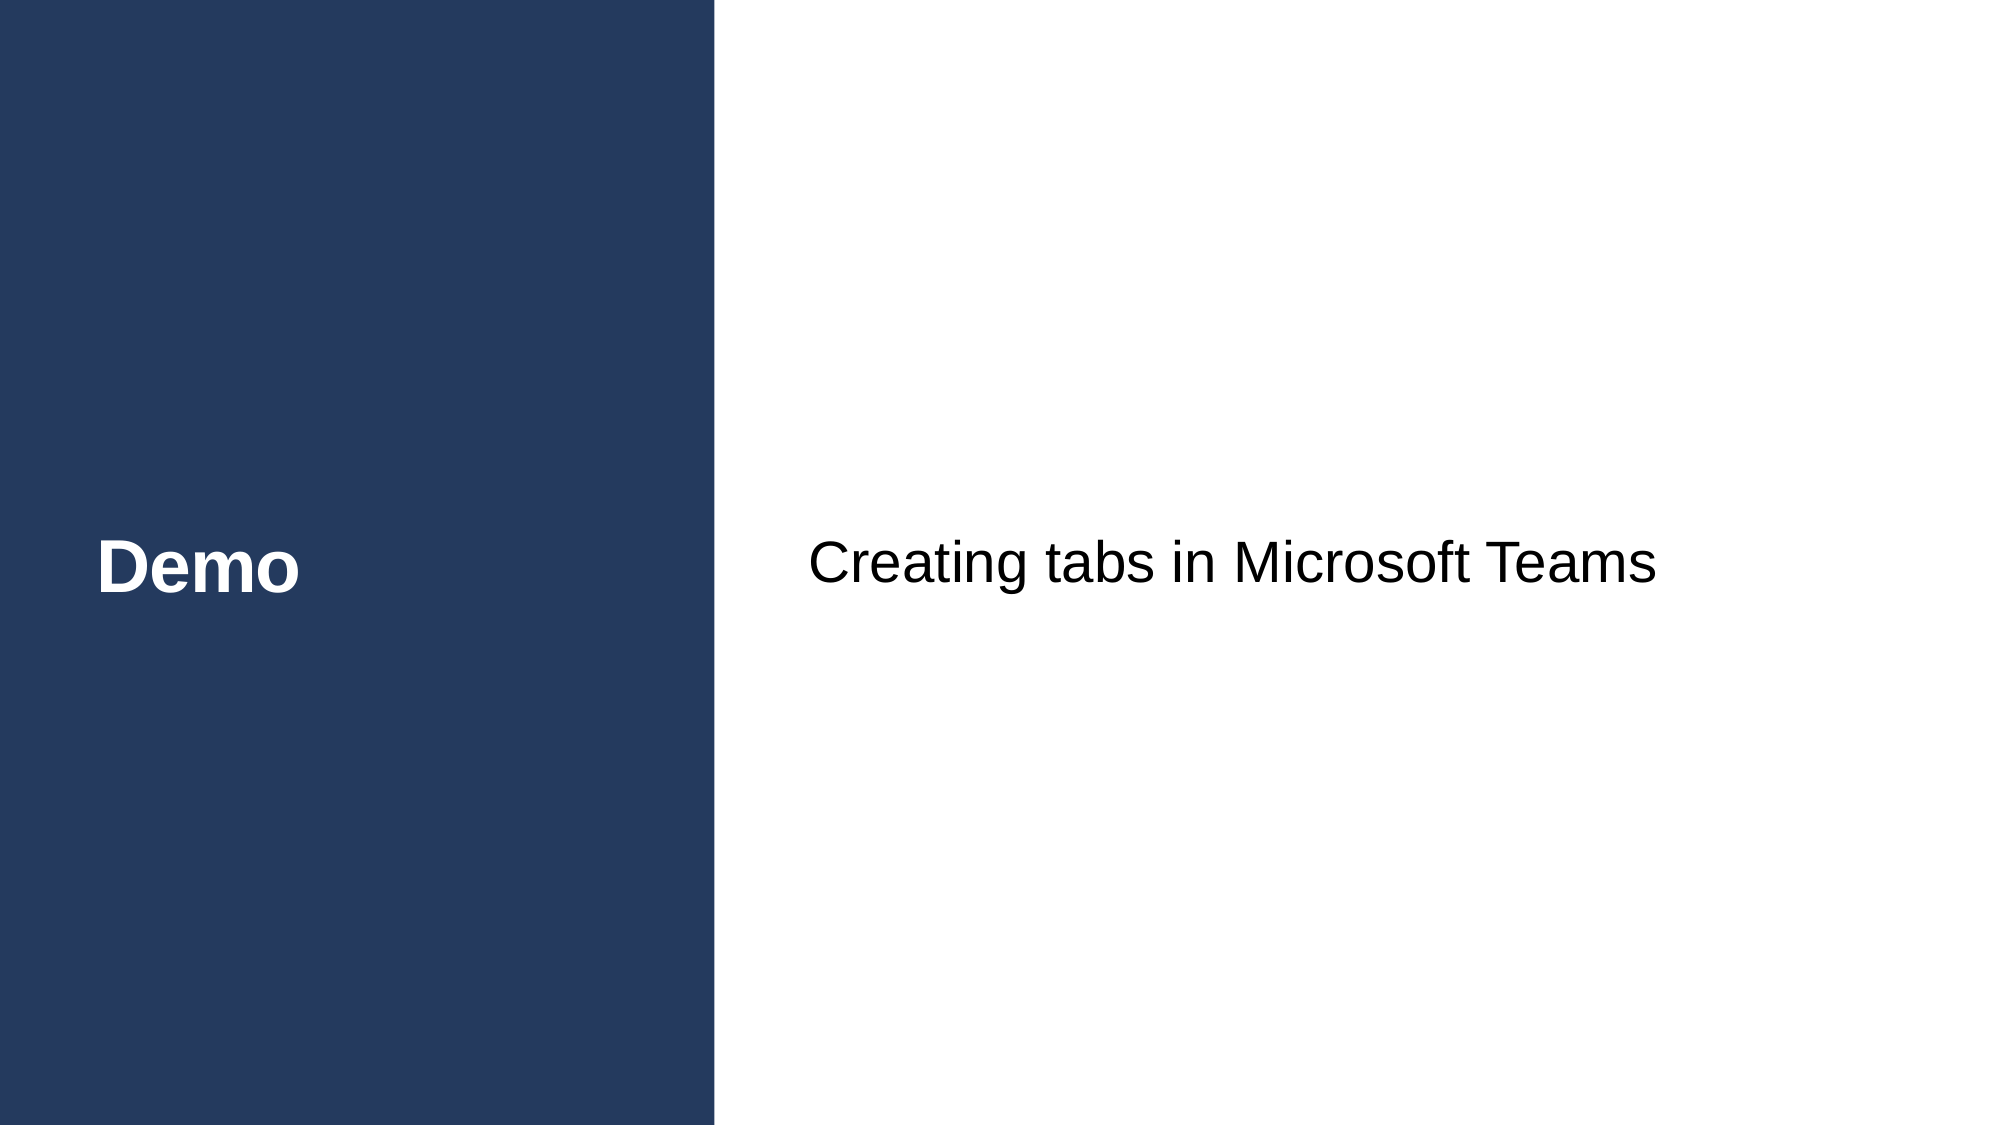

# Demo
Creating tabs in Microsoft Teams